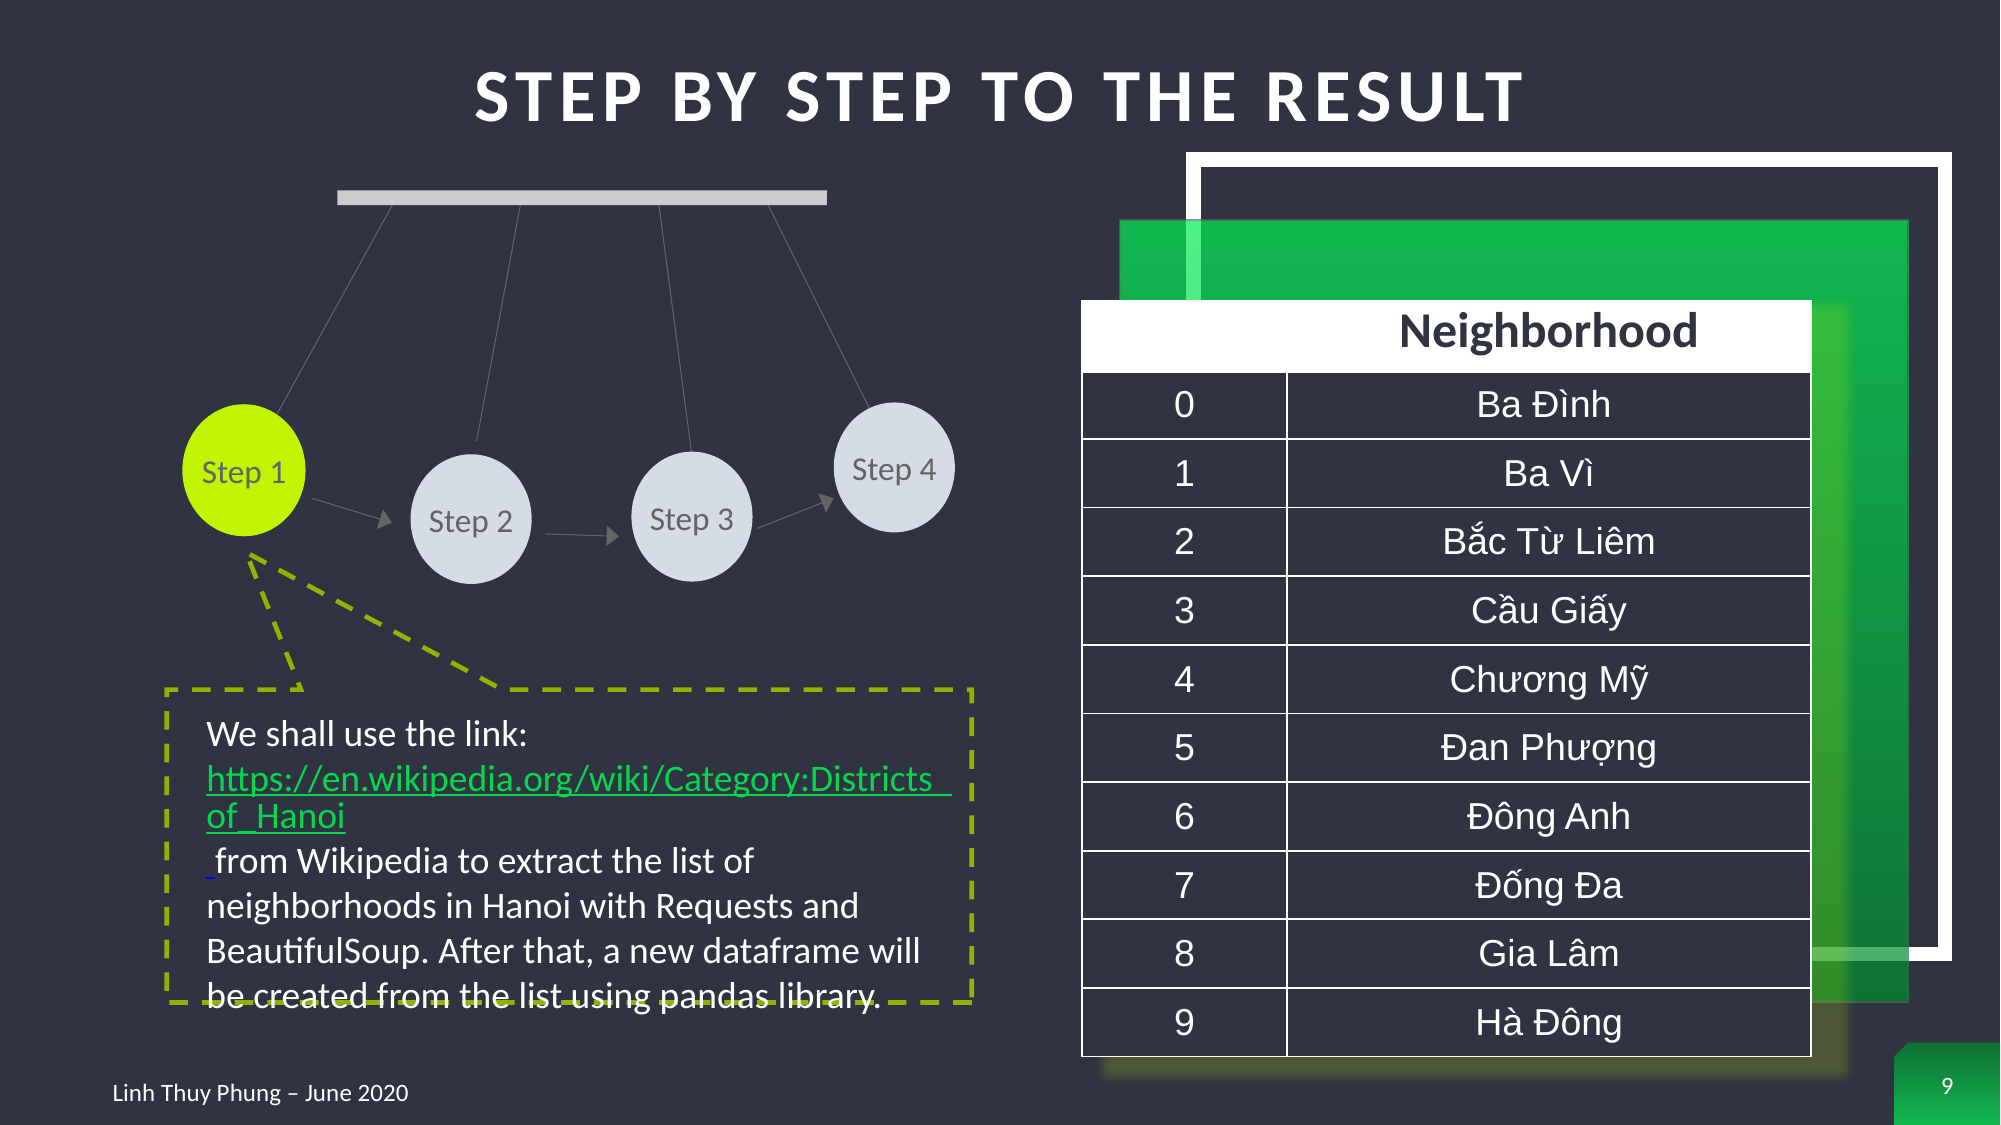

# Step by step to the result

Step 4
Step 1
Step 3
Step 2

|  | Neighborhood |
| --- | --- |
| 0 | Ba Đình |
| 1 | Ba Vì |
| 2 | Bắc Từ Liêm |
| 3 | Cầu Giấy |
| 4 | Chương Mỹ |
| 5 | Đan Phượng |
| 6 | Đông Anh |
| 7 | Đống Đa |
| 8 | Gia Lâm |
| 9 | Hà Đông |

We shall use the link: https://en.wikipedia.org/wiki/Category:Districts_of_Hanoi from Wikipedia to extract the list of neighborhoods in Hanoi with Requests and BeautifulSoup. After that, a new dataframe will be created from the list using pandas library.
9
Linh Thuy Phung – June 2020